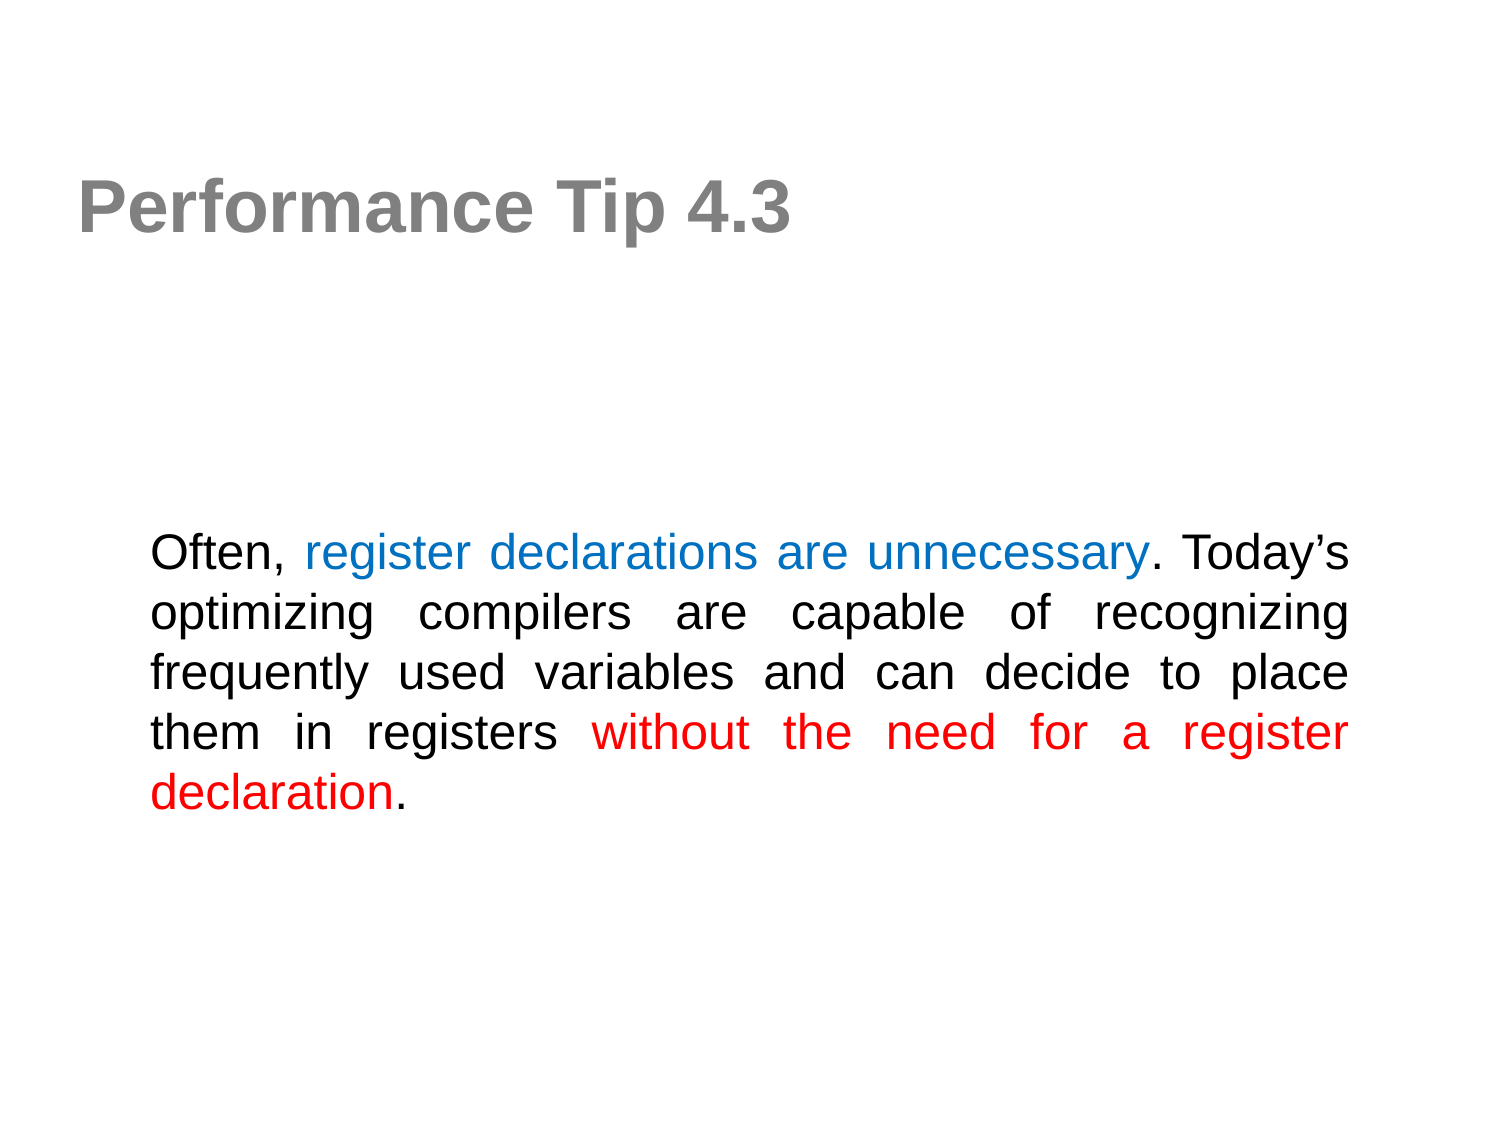

# Performance Tip 4.3
Often, register declarations are unnecessary. Today’s optimizing compilers are capable of recognizing frequently used variables and can decide to place them in registers without the need for a register declaration.